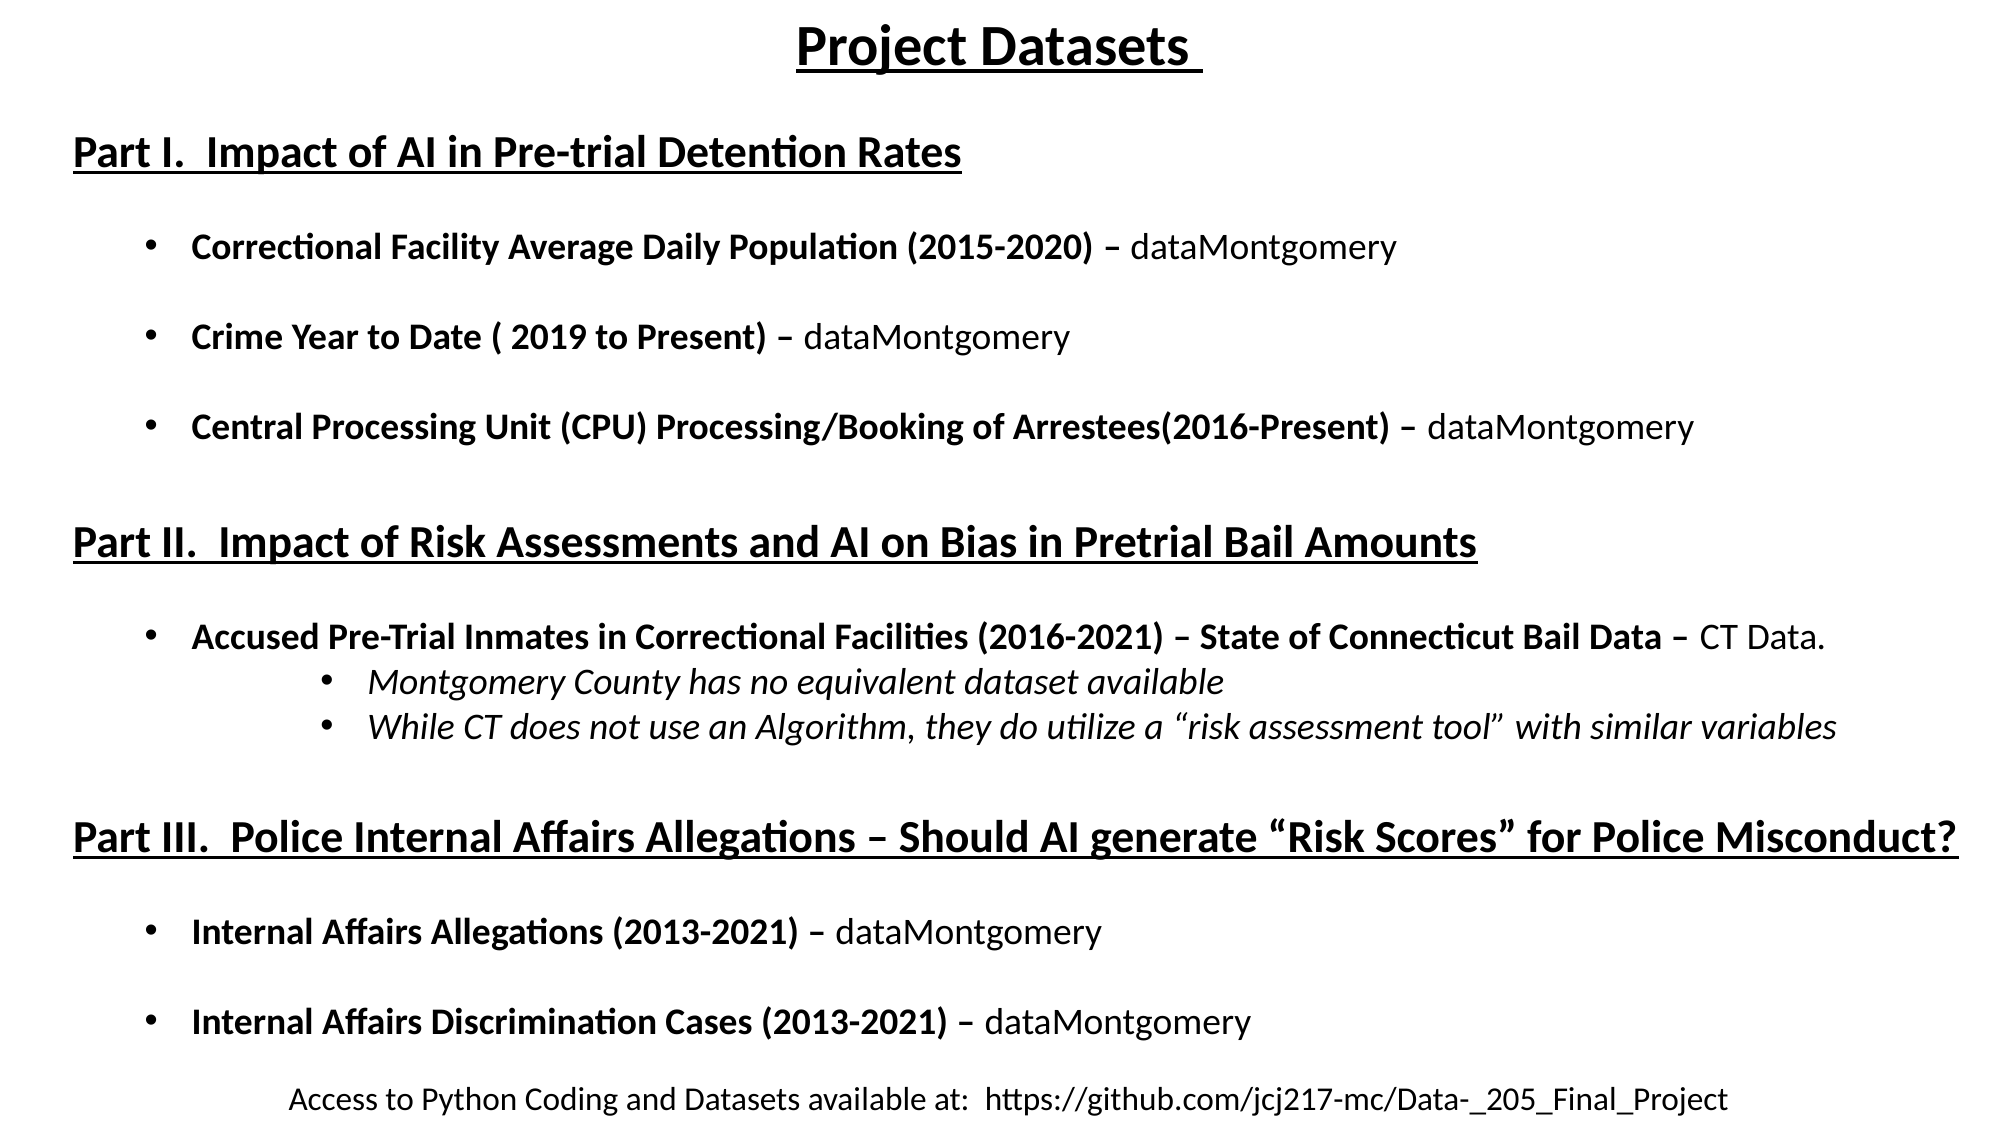

Project Datasets

Part I.  Impact of AI in Pre-trial Detention Rates

Correctional Facility Average Daily Population (2015-2020) – dataMontgomery

Crime Year to Date ( 2019 to Present) – dataMontgomery

Central Processing Unit (CPU) Processing/Booking of Arrestees(2016-Present) – dataMontgomery

Part II.  Impact of Risk Assessments and AI on Bias in Pretrial Bail Amounts

Accused Pre-Trial Inmates in Correctional Facilities (2016-2021) – State of Connecticut Bail Data – CT Data.
Montgomery County has no equivalent dataset available
While CT does not use an Algorithm, they do utilize a “risk assessment tool” with similar variables

Part III.  Police Internal Affairs Allegations – Should AI generate “Risk Scores” for Police Misconduct?

Internal Affairs Allegations (2013-2021) – dataMontgomery

Internal Affairs Discrimination Cases (2013-2021) – dataMontgomery

Access to Python Coding and Datasets available at:  https://github.com/jcj217-mc/Data-_205_Final_Project